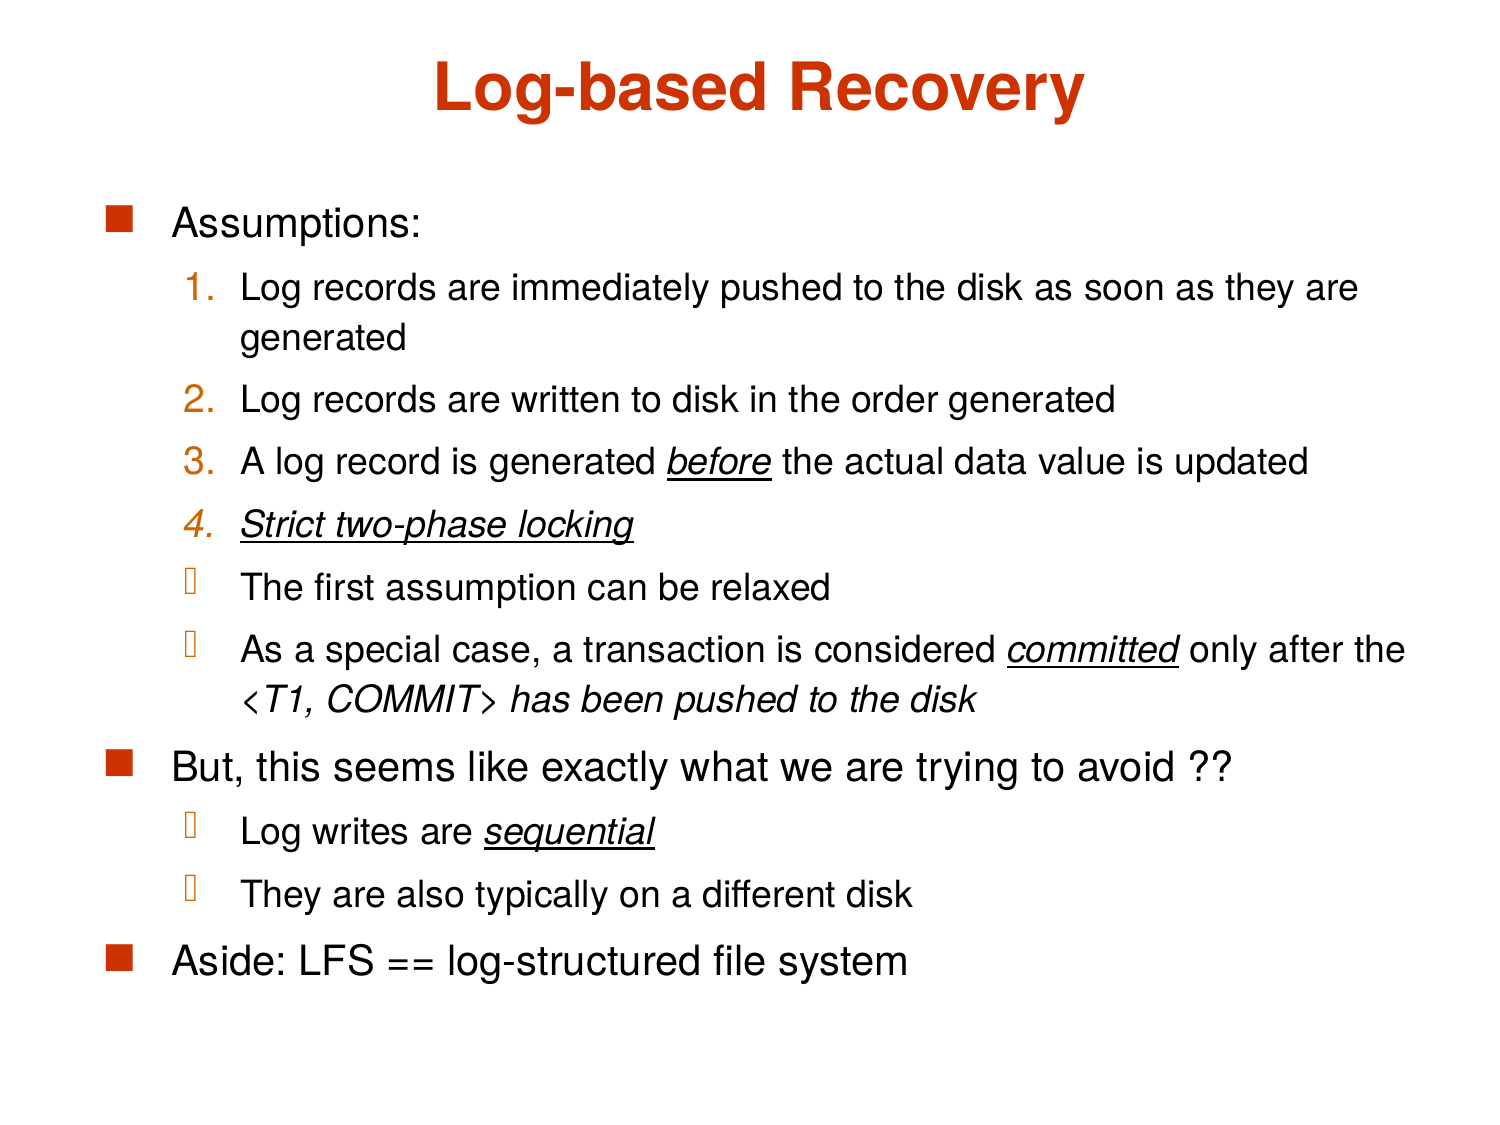

# Log-based Recovery
Assumptions:
Log records are immediately pushed to the disk as soon as they are generated
Log records are written to disk in the order generated
A log record is generated before the actual data value is updated
Strict two-phase locking
The first assumption can be relaxed
As a special case, a transaction is considered committed only after the <T1, COMMIT> has been pushed to the disk
But, this seems like exactly what we are trying to avoid ??
Log writes are sequential
They are also typically on a different disk
Aside: LFS == log-structured file system